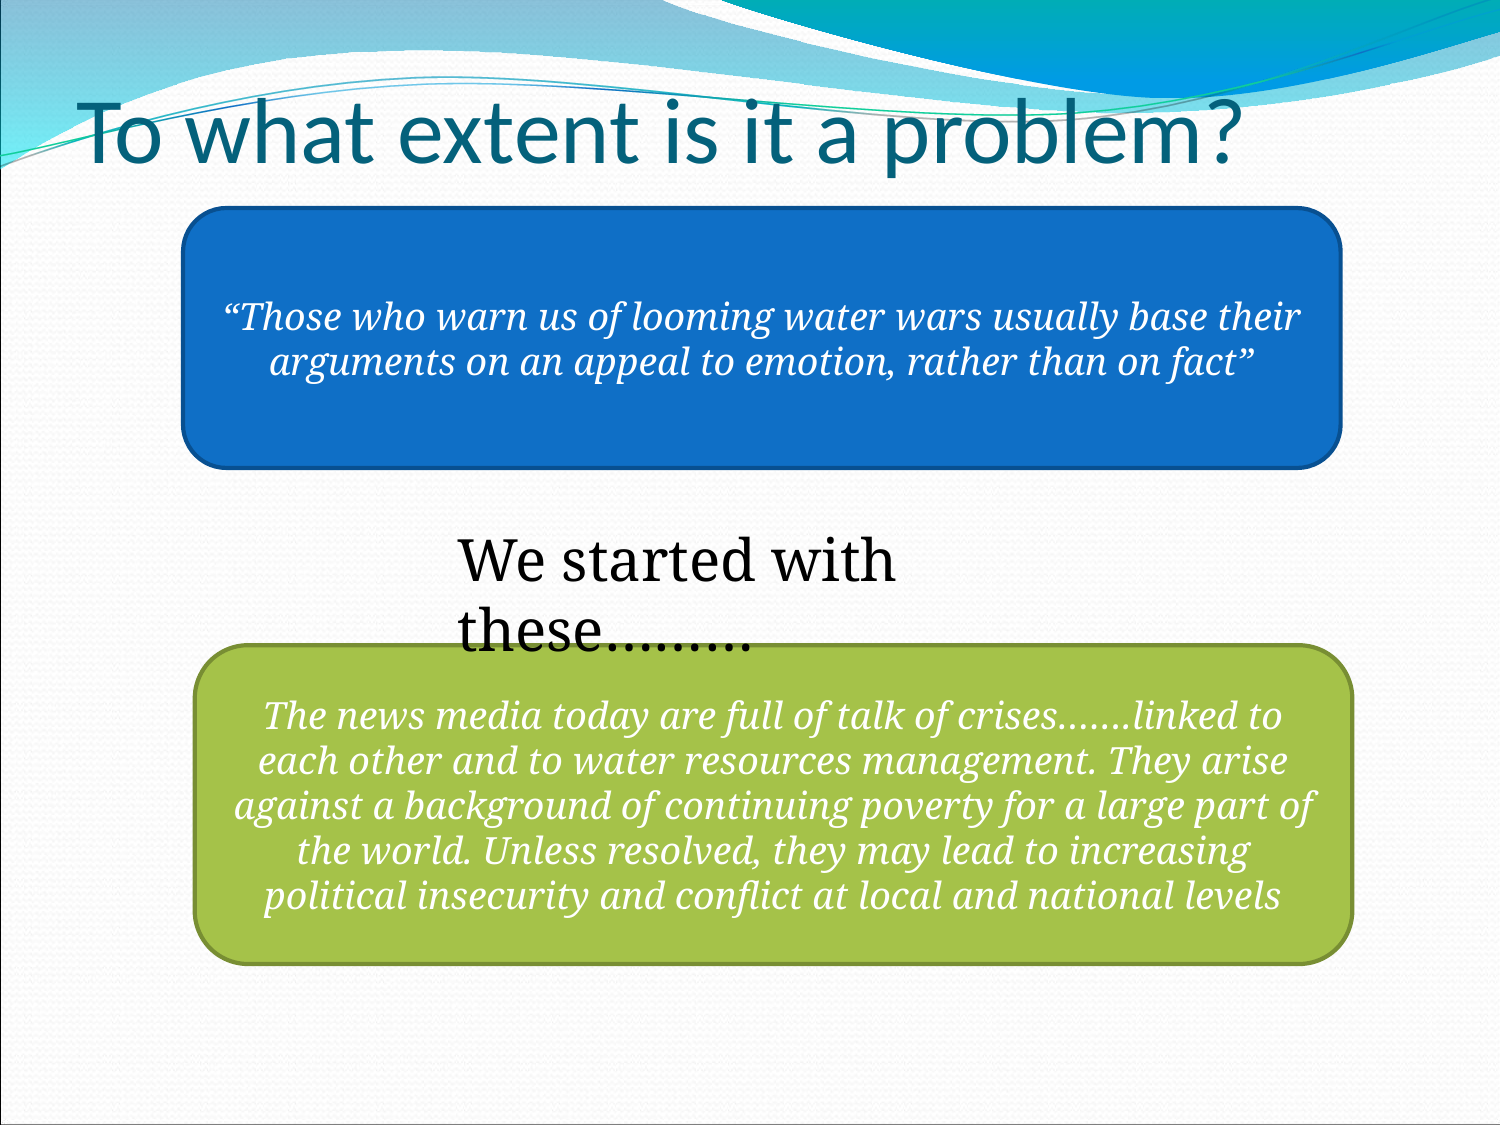

# To what extent is it a problem?
“Those who warn us of looming water wars usually base their arguments on an appeal to emotion, rather than on fact”
We started with these………
The news media today are full of talk of crises…….linked to each other and to water resources management. They arise against a background of continuing poverty for a large part of the world. Unless resolved, they may lead to increasing political insecurity and conflict at local and national levels